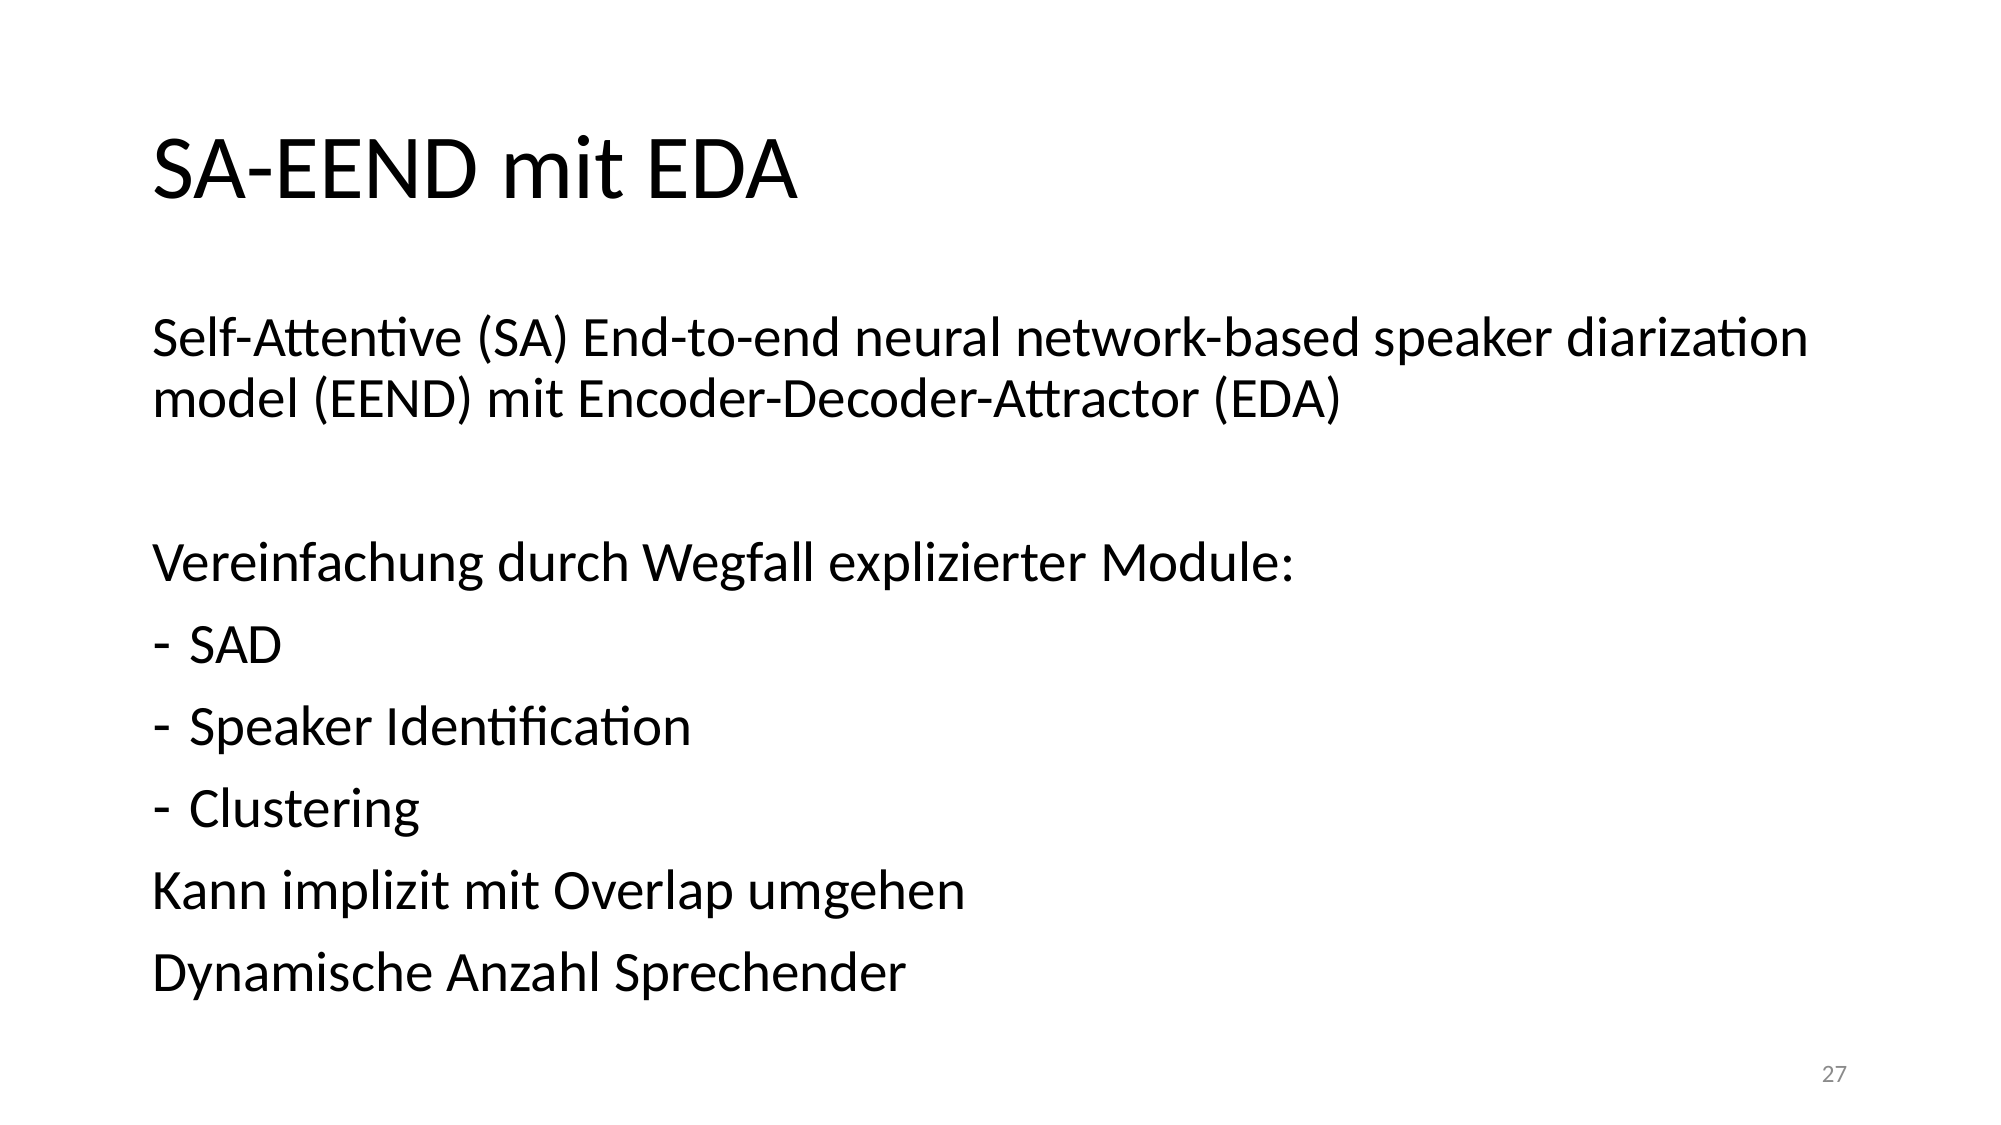

# SA-EEND mit EDA
Self-Attentive (SA) End-to-end neural network-based speaker diarization model (EEND) mit Encoder-Decoder-Attractor (EDA)

Vereinfachung durch Wegfall explizierter Module:
SAD
Speaker Identification
Clustering
Kann implizit mit Overlap umgehen
Dynamische Anzahl Sprechender
27